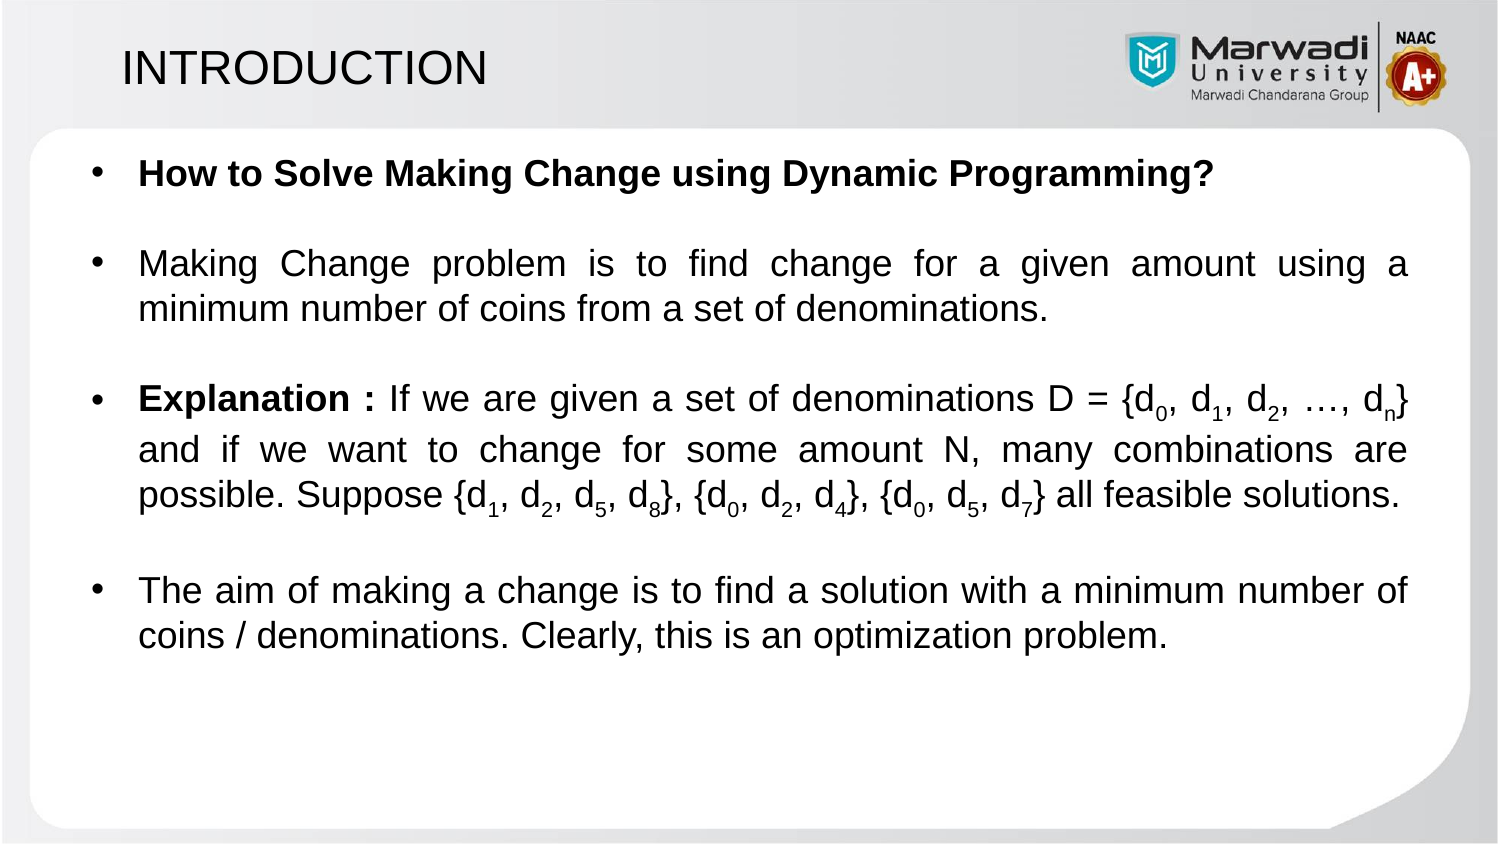

INTRODUCTION
How to Solve Making Change using Dynamic Programming?

Making Change problem is to find change for a given amount using a minimum number of coins from a set of denominations.

Explanation : If we are given a set of denominations D = {d0, d1, d2, …, dn} and if we want to change for some amount N, many combinations are possible. Suppose {d1, d2, d5, d8}, {d0, d2, d4}, {d0, d5, d7} all feasible solutions.

The aim of making a change is to find a solution with a minimum number of coins / denominations. Clearly, this is an optimization problem.